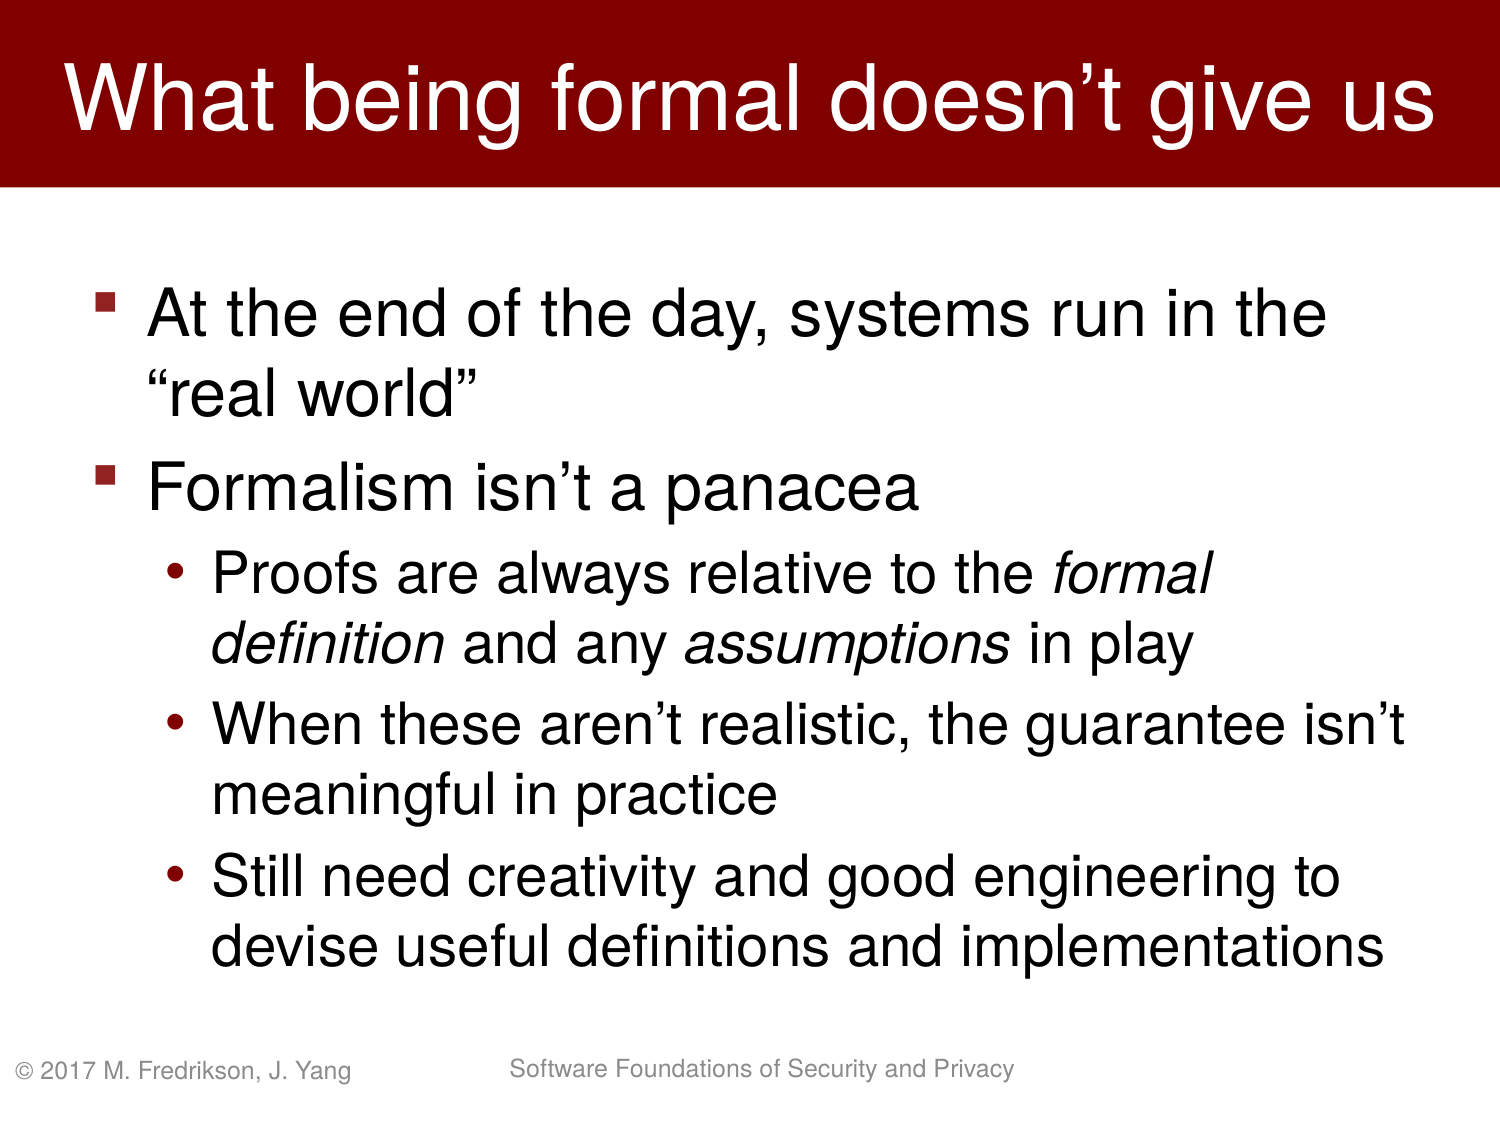

# What being formal doesn’t give us
At the end of the day, systems run in the “real world”
Formalism isn’t a panacea
Proofs are always relative to the formal definition and any assumptions in play
When these aren’t realistic, the guarantee isn’t meaningful in practice
Still need creativity and good engineering to devise useful definitions and implementations
© 2017 M. Fredrikson, J. Yang